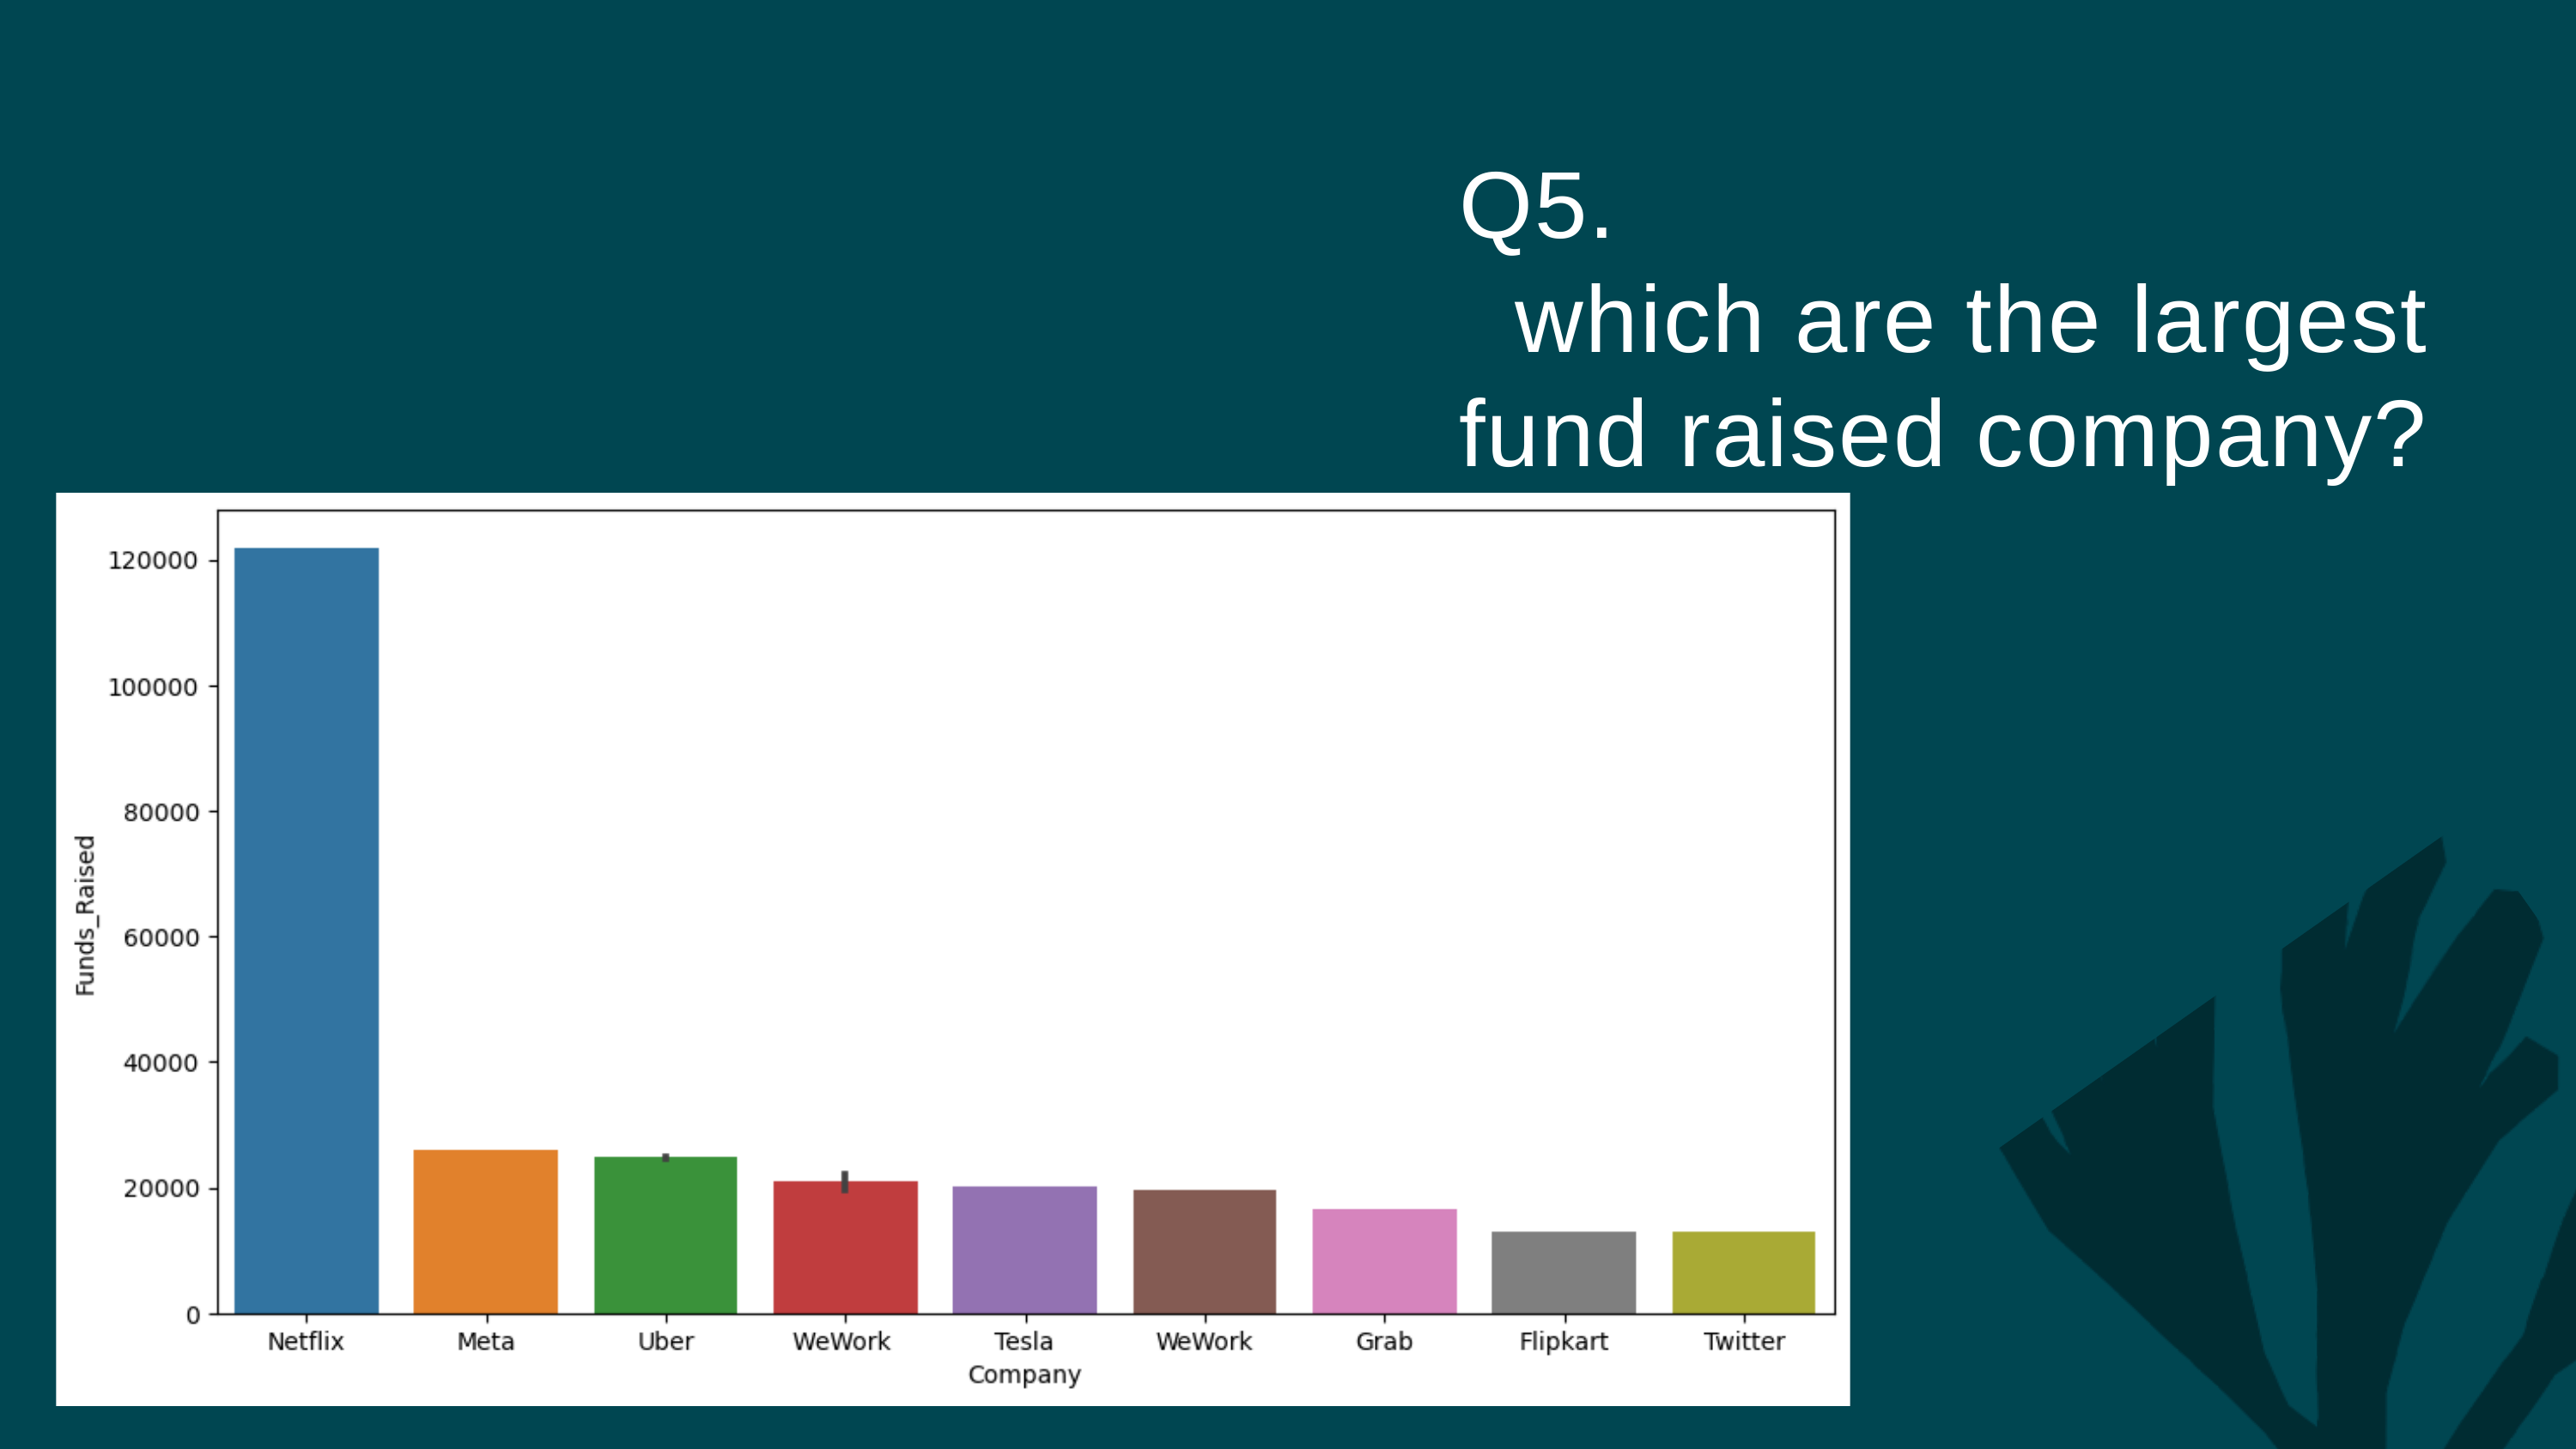

Q5.
  which are the largest fund raised company?